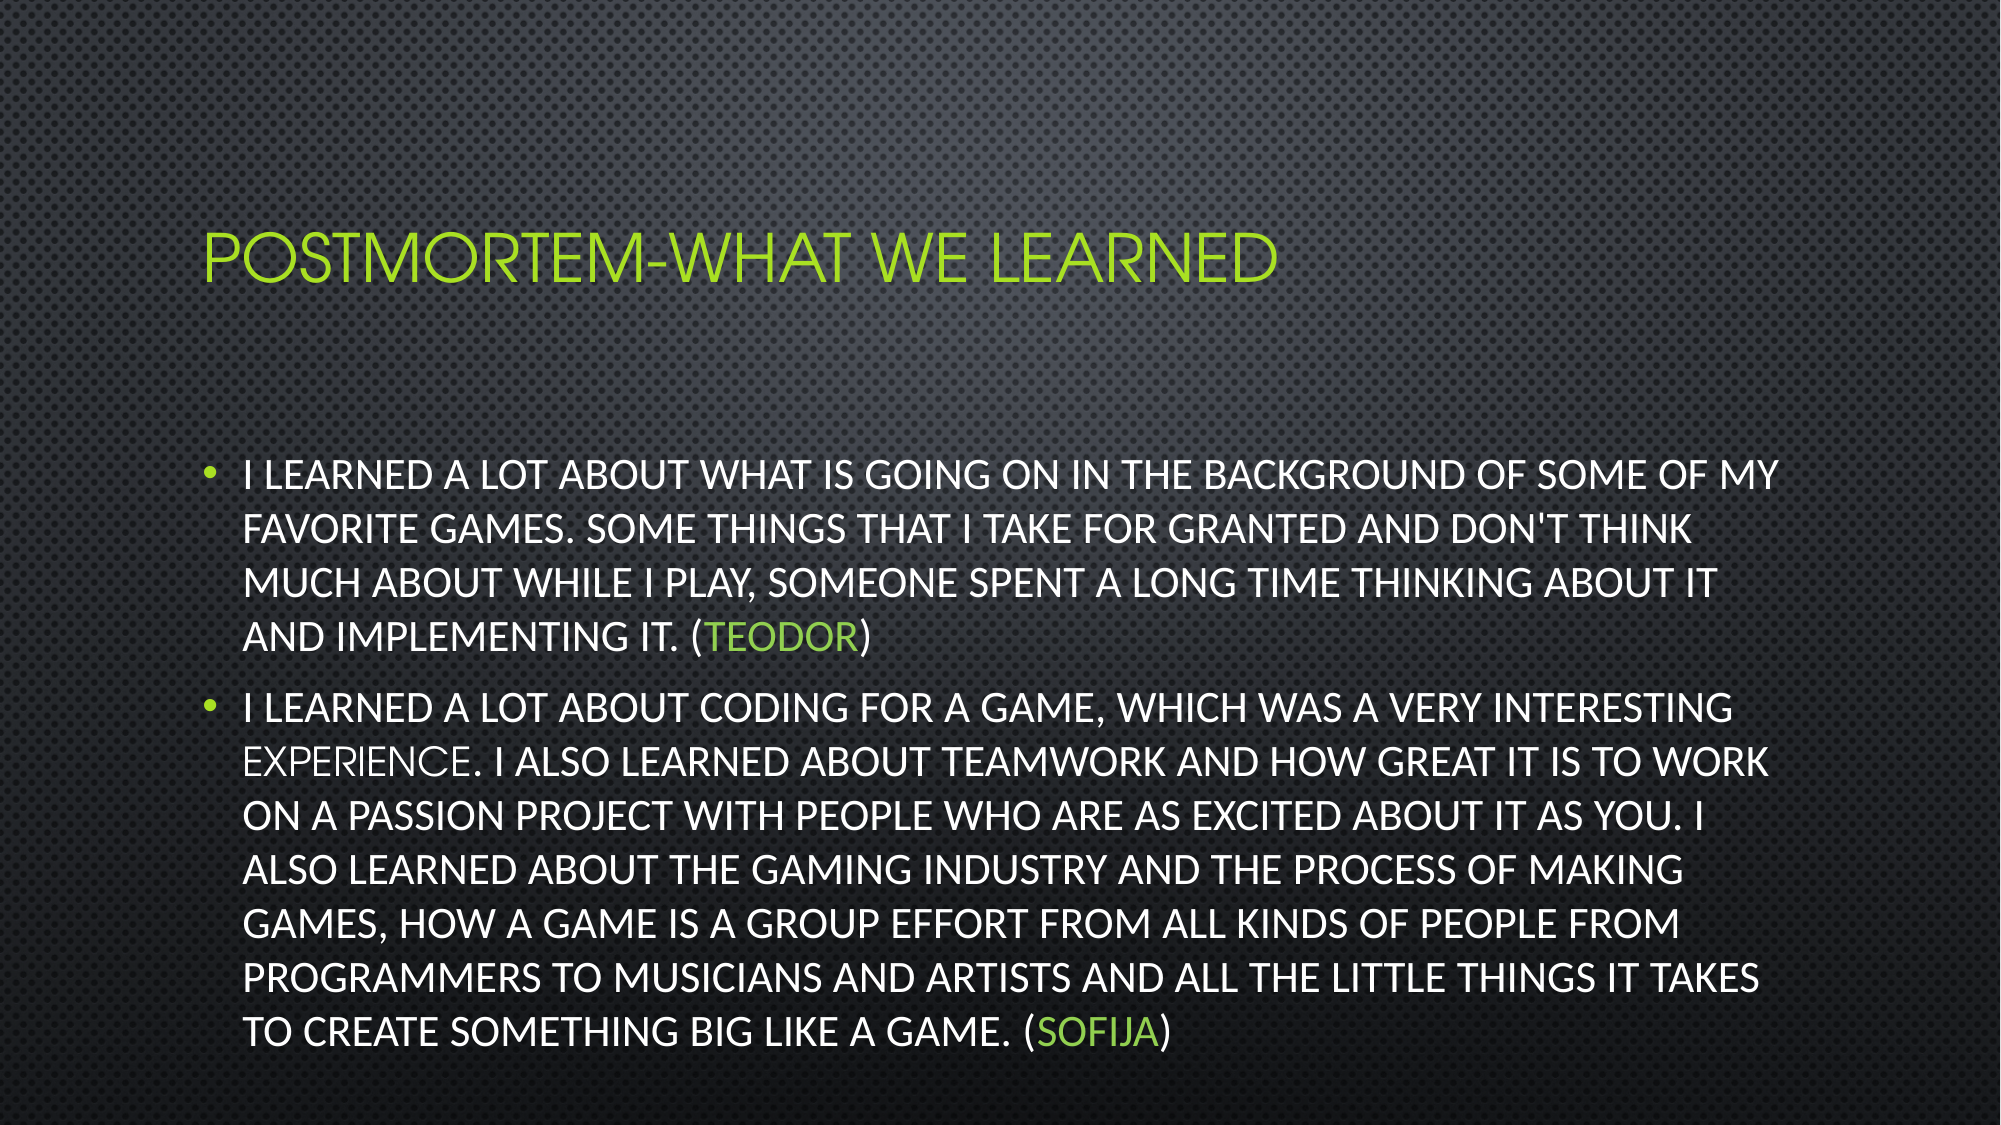

# Postmortem-what we learned
I learned a lot about what is going on in the background of some of my favorite games. Some things that I take for granted and don't think much about while I play, someone spent a long time thinking about it and implementing it. (Teodor)
I learned a lot about coding for a game, which was a very interesting experience. I also learned about teamwork and how great it is to work on a passion project with people who are as excited about it as you. I also learned about the gaming industry and the process of making games, how a game is a group effort from all kinds of people from programmers to musicians and artists and all the little things it takes to create something big like a game. (Sofija)